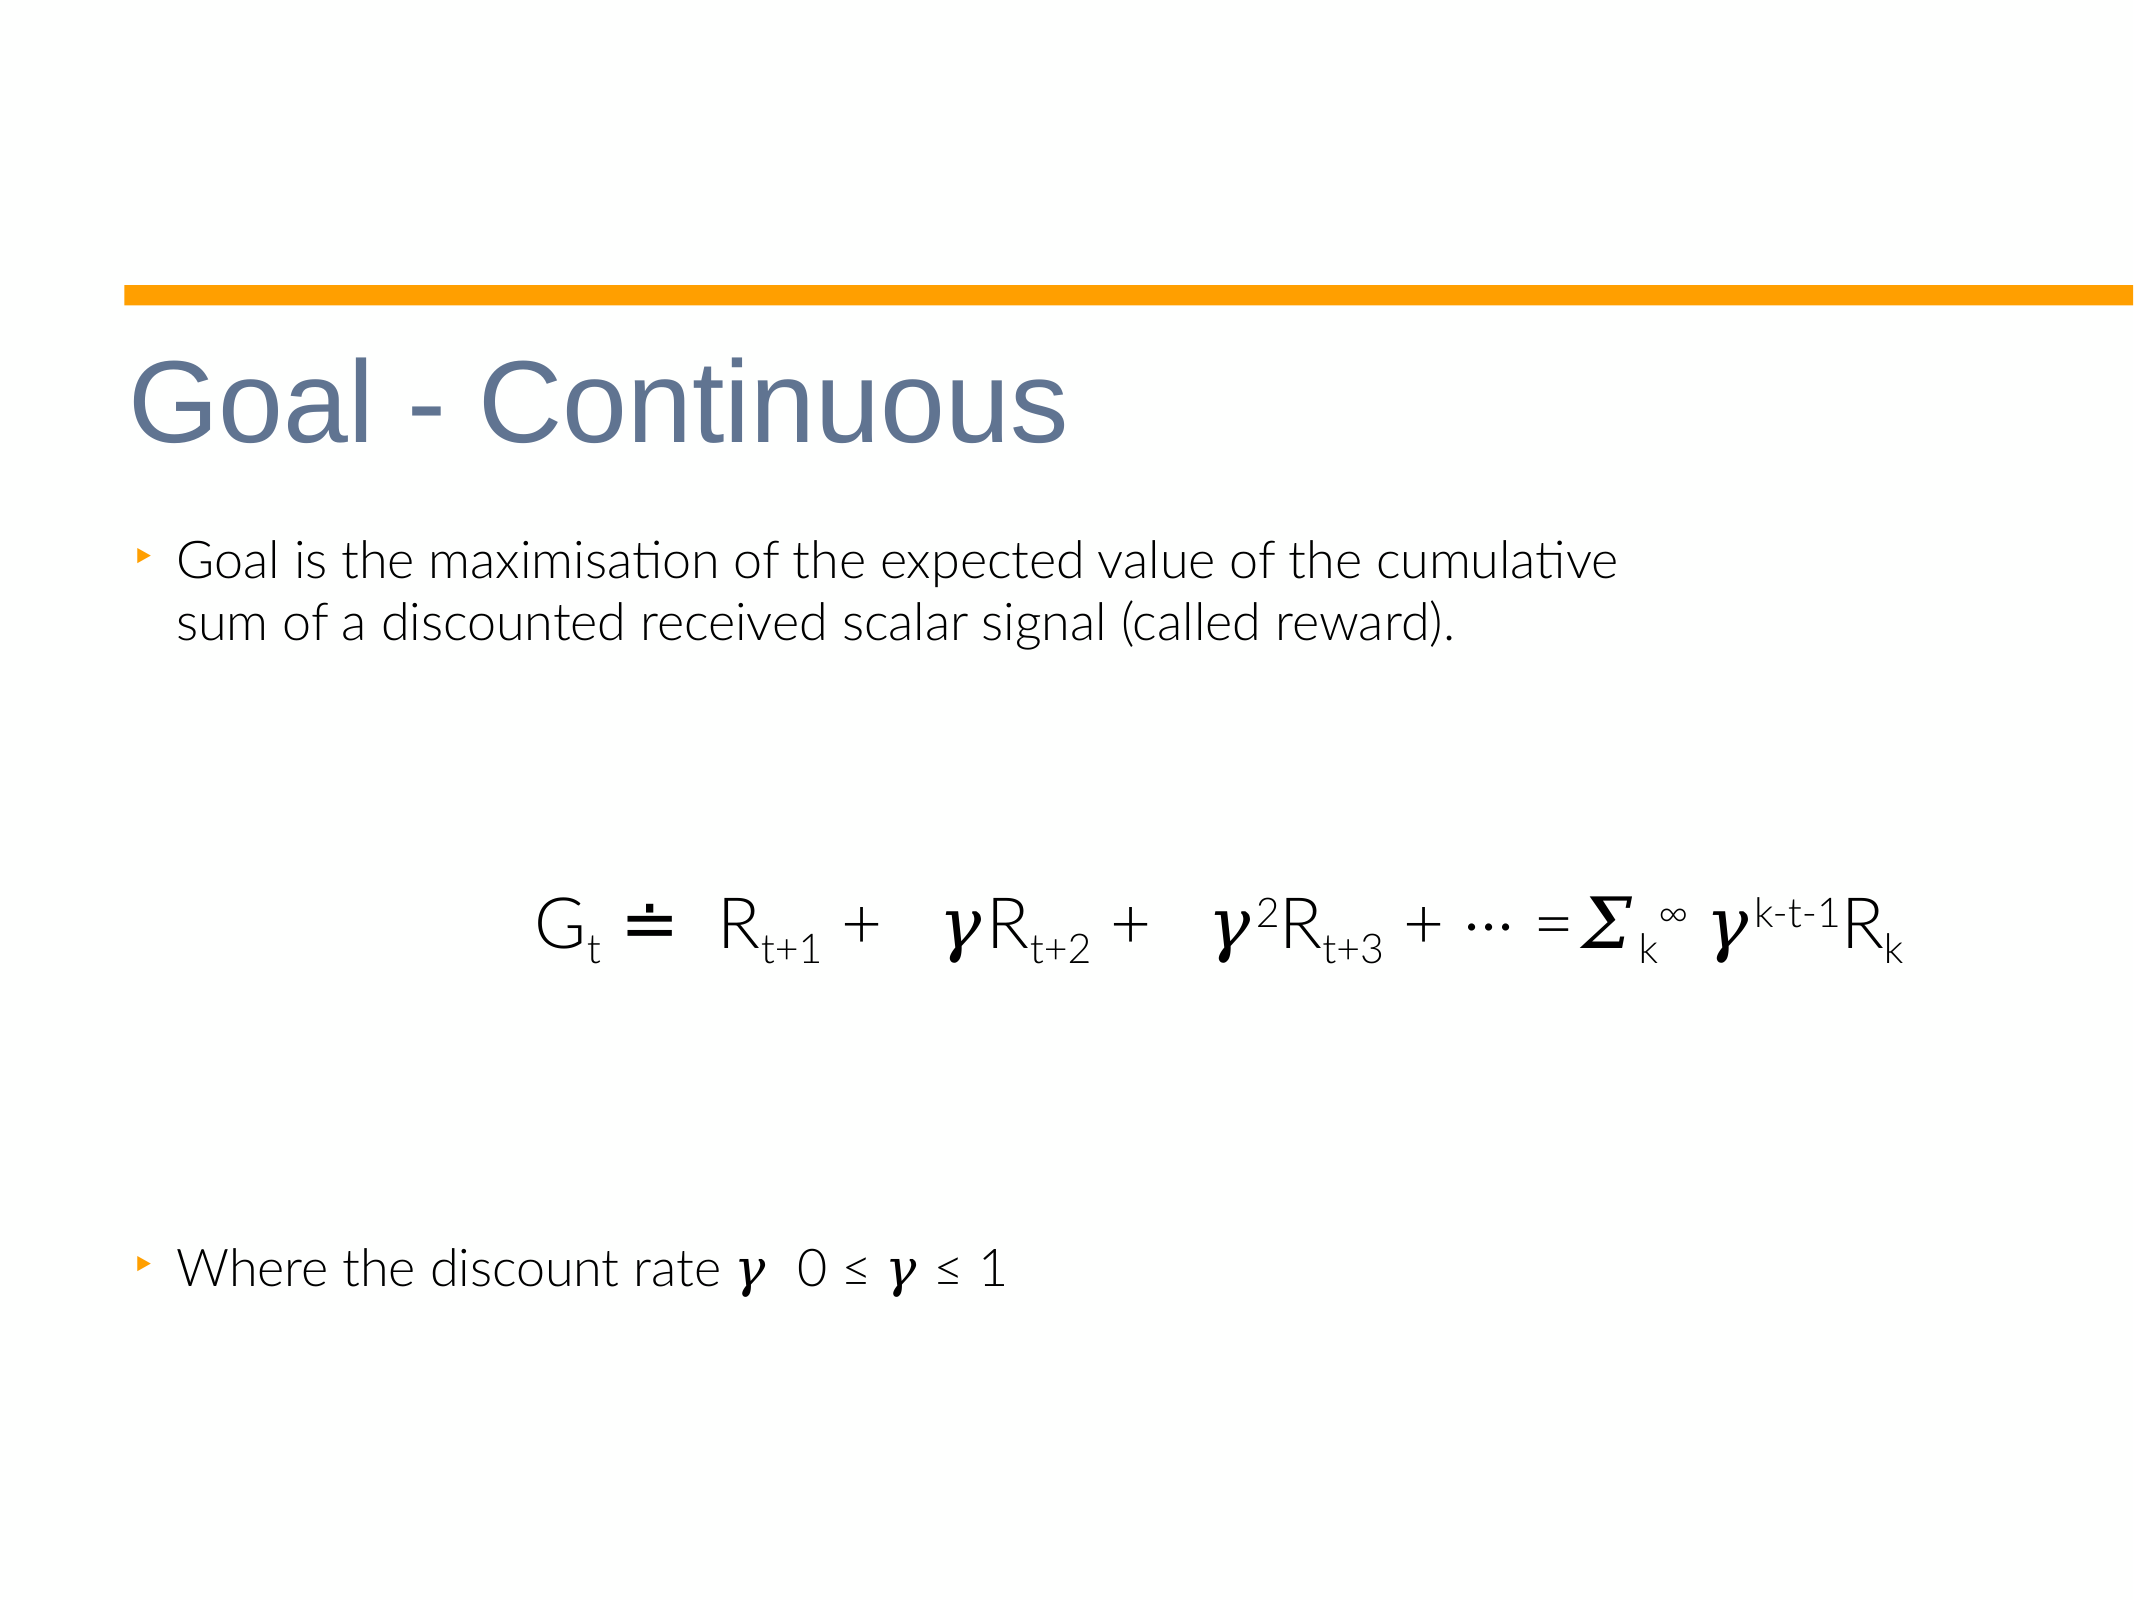

Goal - Continuous
Goal is the maximisation of the expected value of the cumulative sum of a discounted received scalar signal (called reward).
Gt ≐  Rt+1 +   𝛾Rt+2 +   𝛾2Rt+3 + ··· =𝛴k∞ 𝛾k-t-1Rk
Where the discount rate 𝛾  0 ≤ 𝛾 ≤ 1